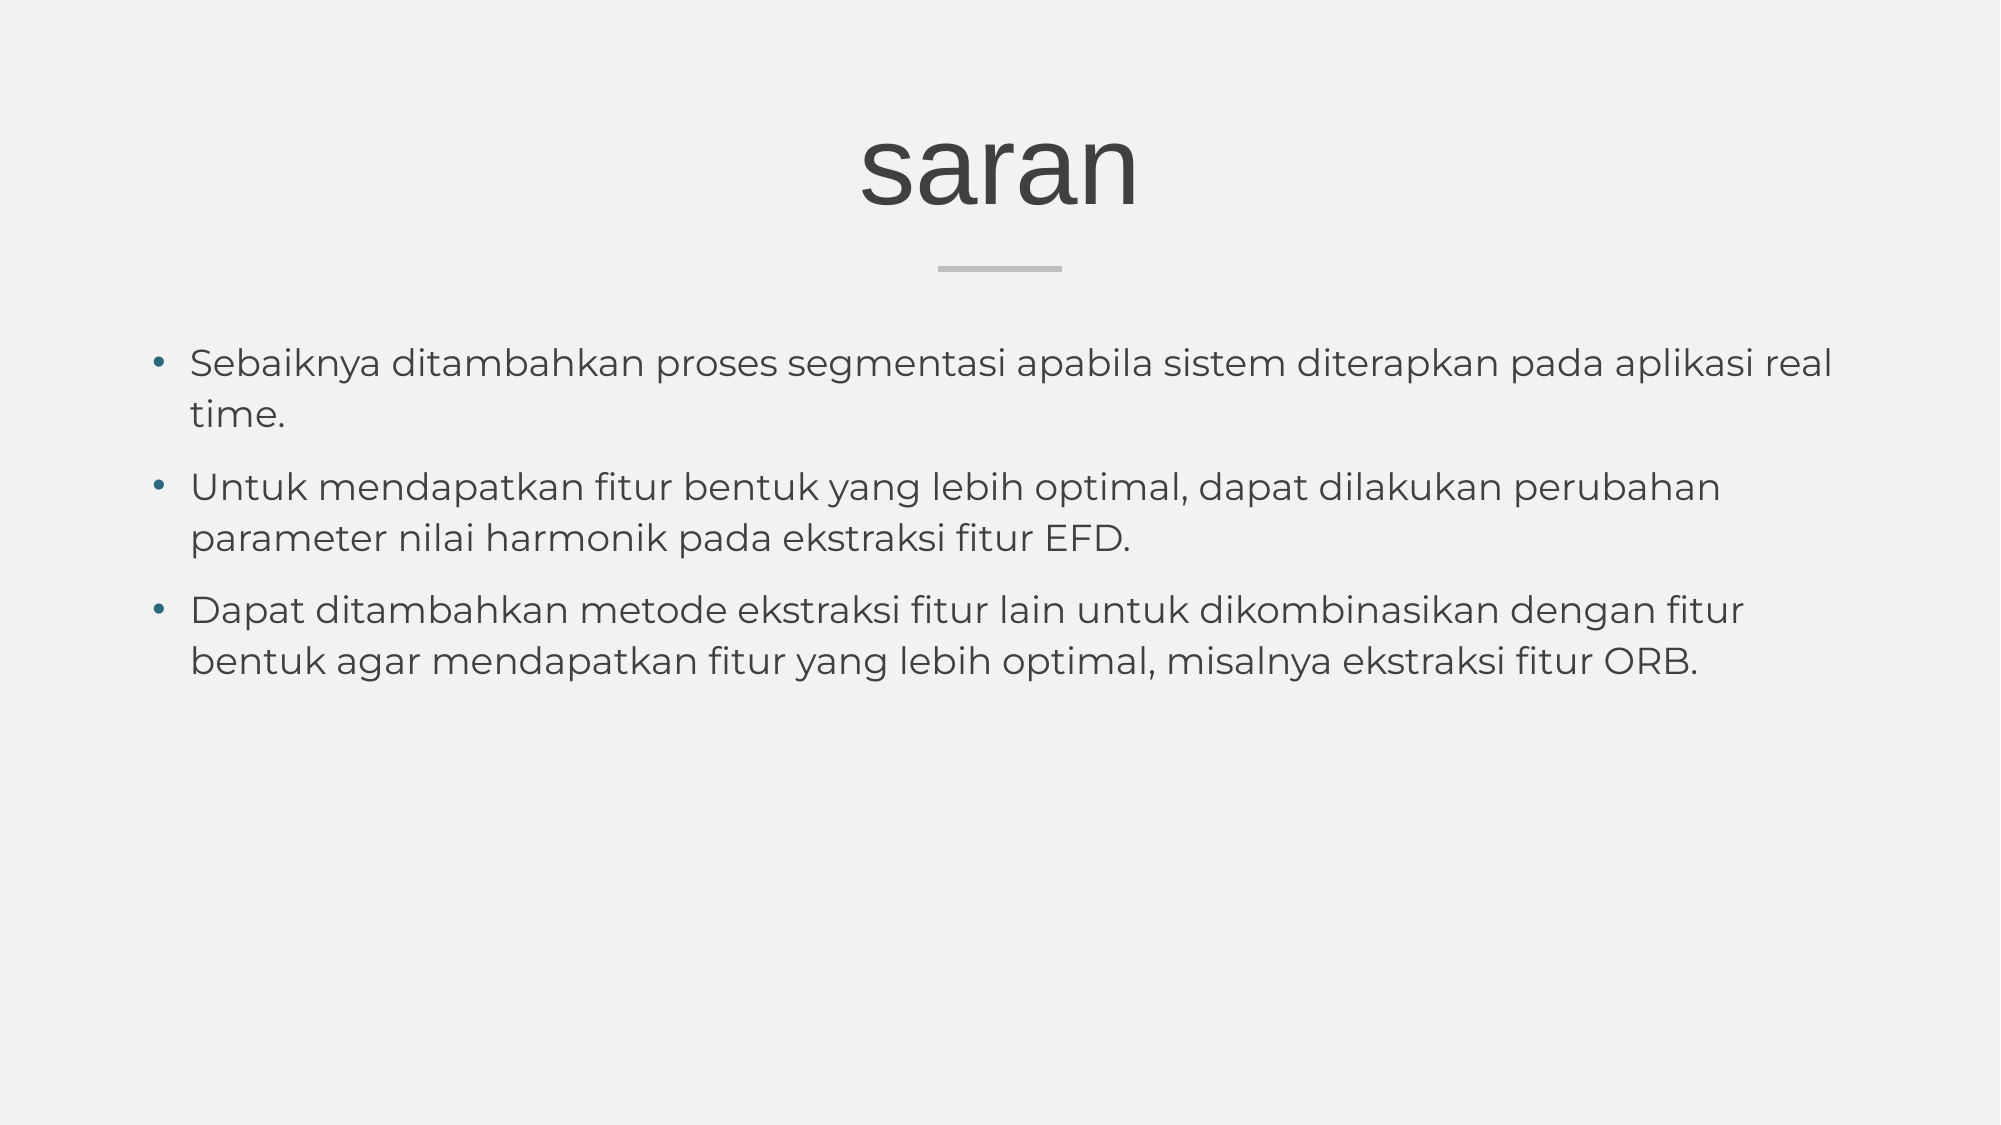

# saran
Sebaiknya ditambahkan proses segmentasi apabila sistem diterapkan pada aplikasi real time.
Untuk mendapatkan fitur bentuk yang lebih optimal, dapat dilakukan perubahan parameter nilai harmonik pada ekstraksi fitur EFD.
Dapat ditambahkan metode ekstraksi fitur lain untuk dikombinasikan dengan fitur bentuk agar mendapatkan fitur yang lebih optimal, misalnya ekstraksi fitur ORB.